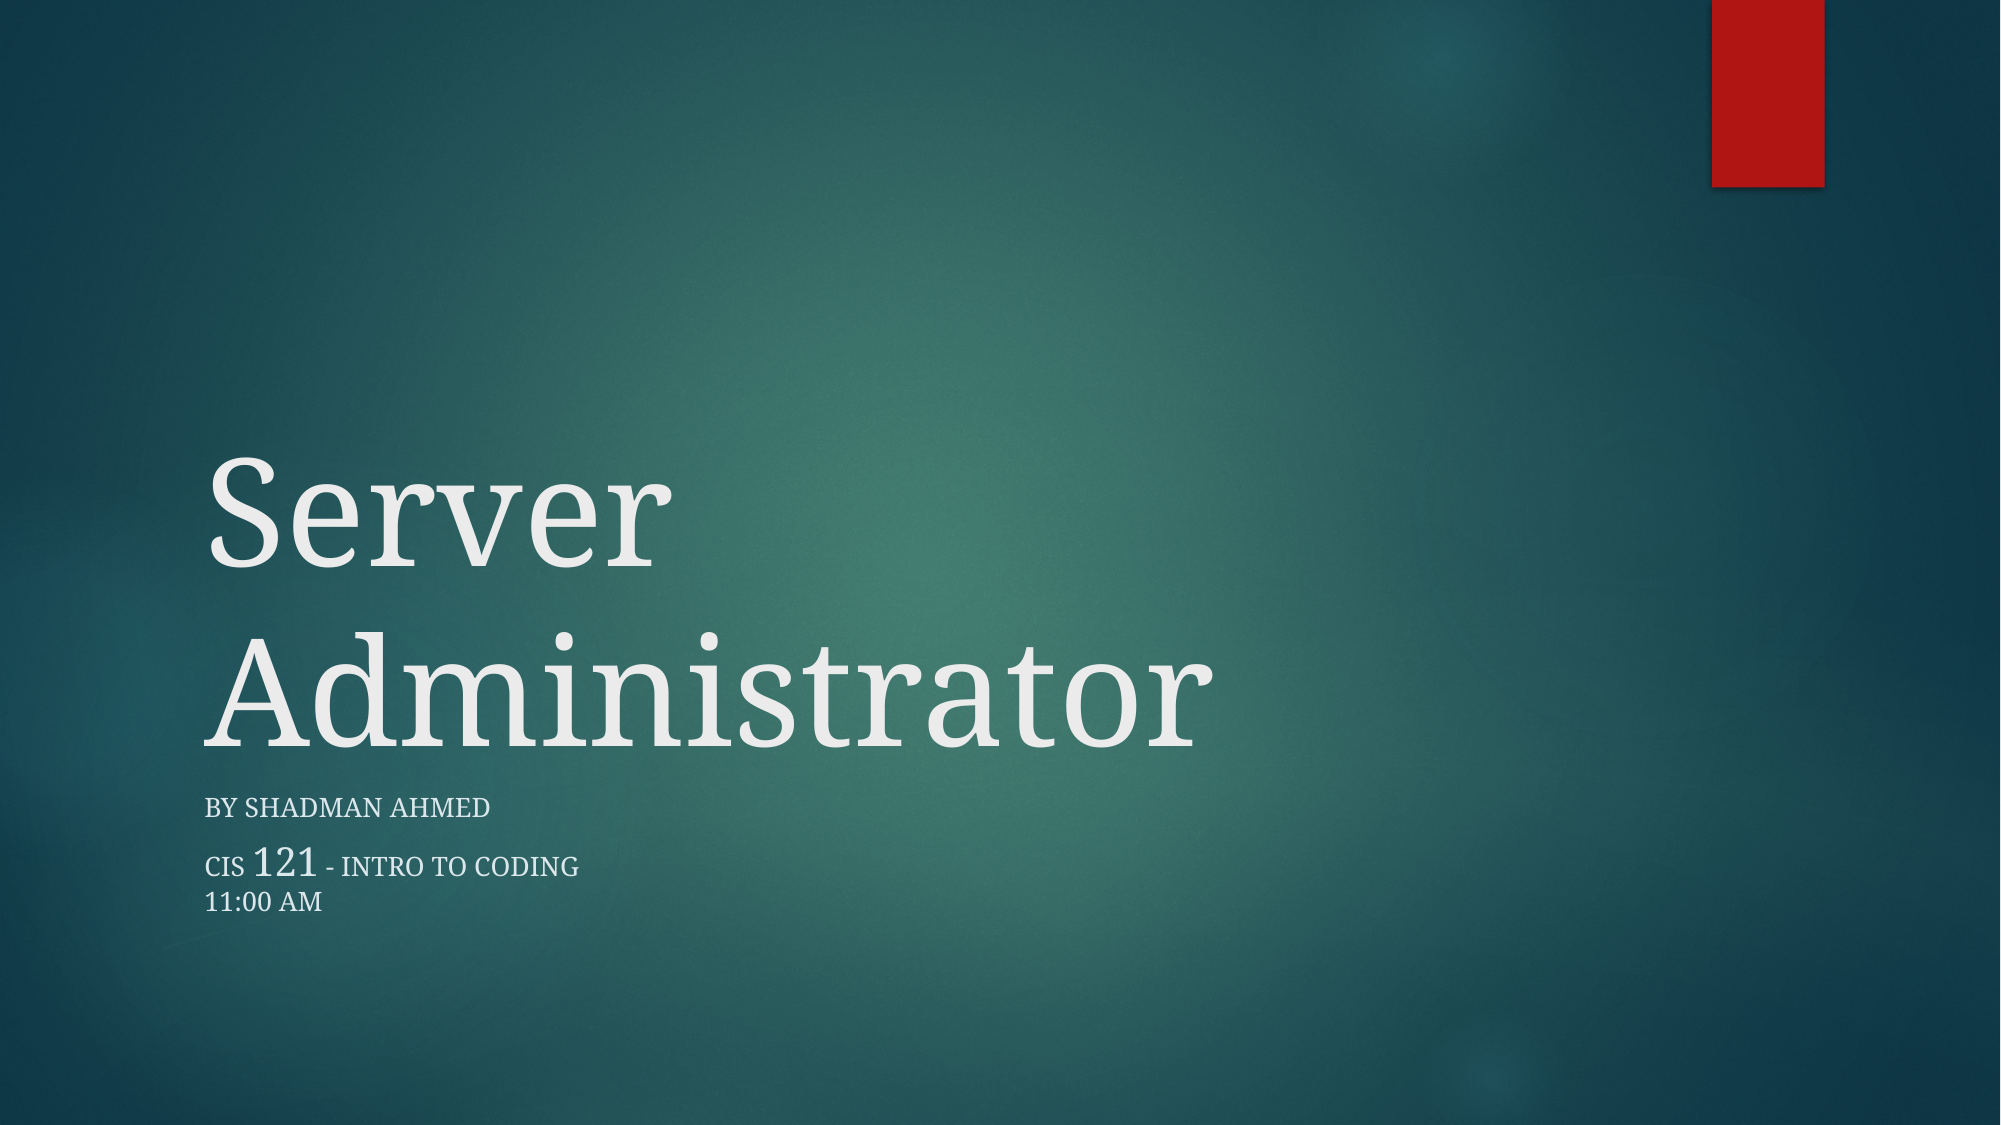

# Server Administrator
By Shadman Ahmed
CIS 121 - Intro to Coding
11:00 AM